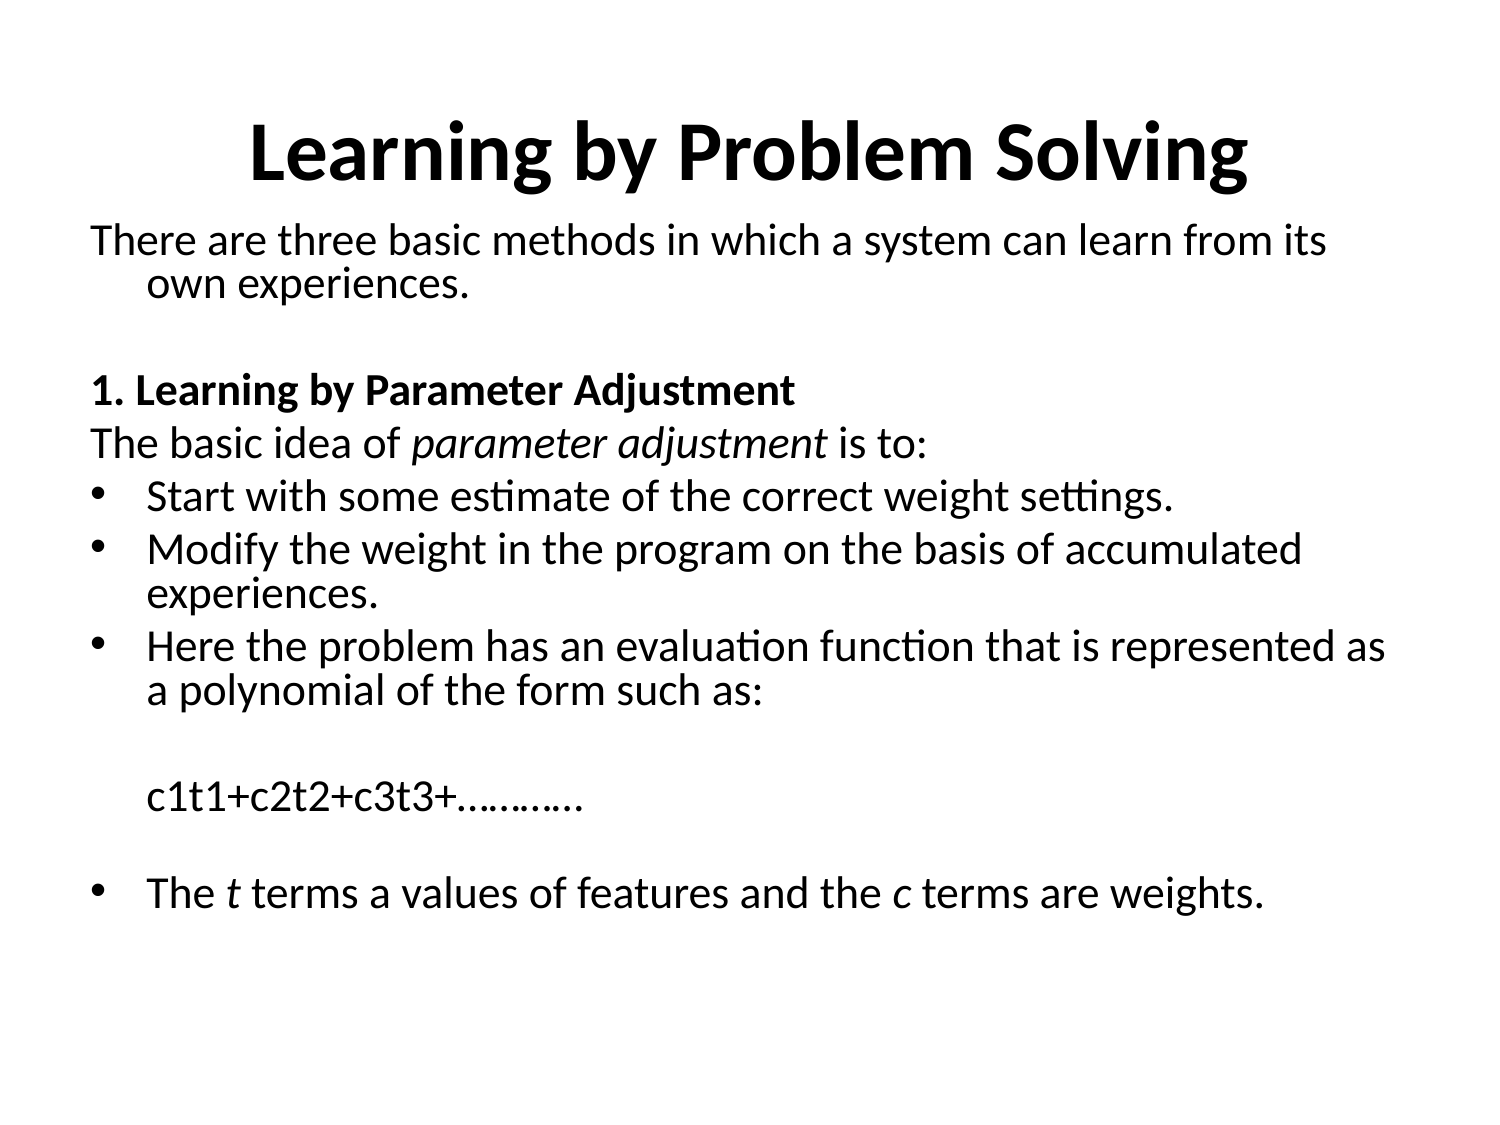

# Learning by Problem Solving
There are three basic methods in which a system can learn from its own experiences.

1. Learning by Parameter Adjustment
The basic idea of parameter adjustment is to:
Start with some estimate of the correct weight settings.
Modify the weight in the program on the basis of accumulated experiences.
Here the problem has an evaluation function that is represented as a polynomial of the form such as:

	c1t1+c2t2+c3t3+…………
The t terms a values of features and the c terms are weights.